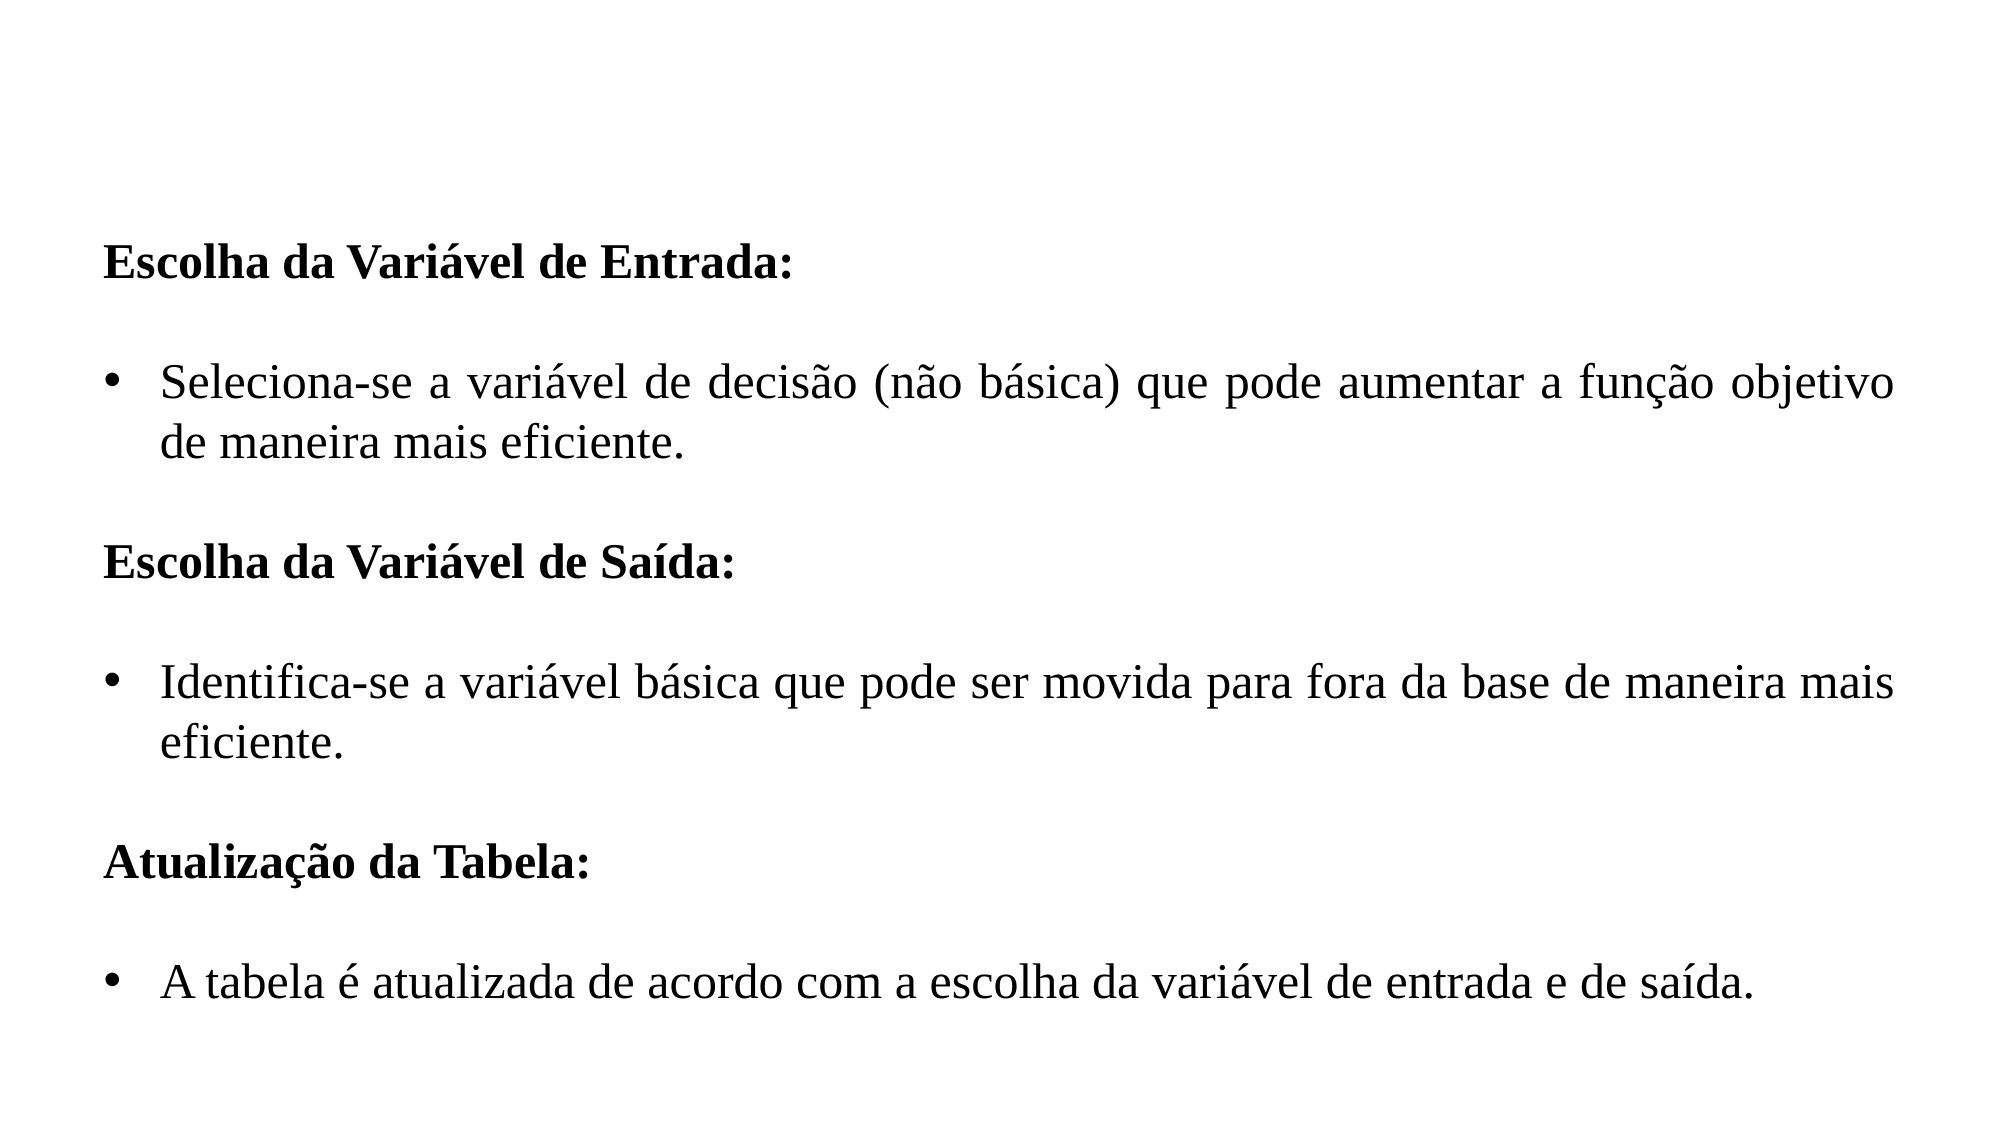

Escolha da Variável de Entrada:

Seleciona-se a variável de decisão (não básica) que pode aumentar a função objetivo de maneira mais eficiente.

Escolha da Variável de Saída:

Identifica-se a variável básica que pode ser movida para fora da base de maneira mais eficiente.

Atualização da Tabela:

A tabela é atualizada de acordo com a escolha da variável de entrada e de saída.